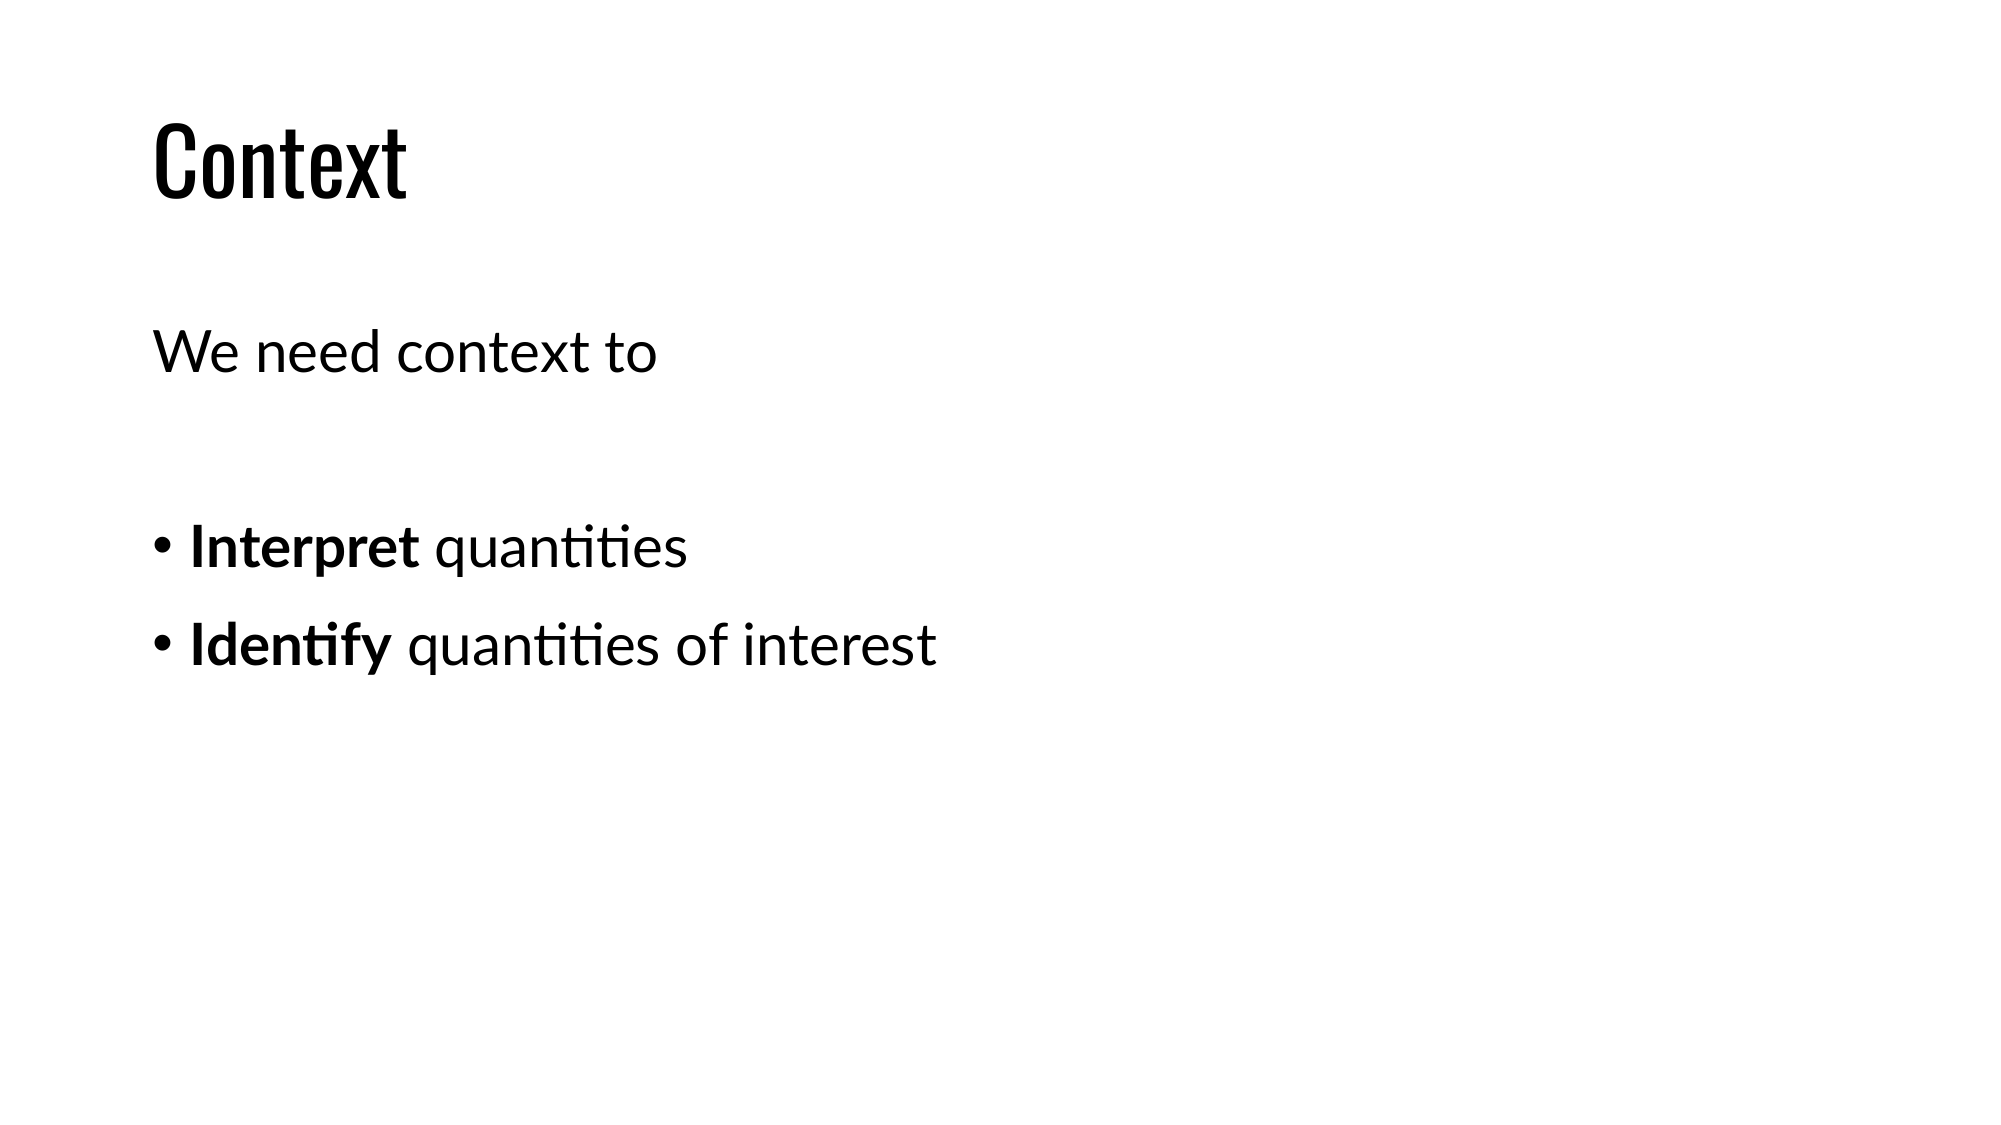

# Context
We need context to

Interpret quantities
Identify quantities of interest